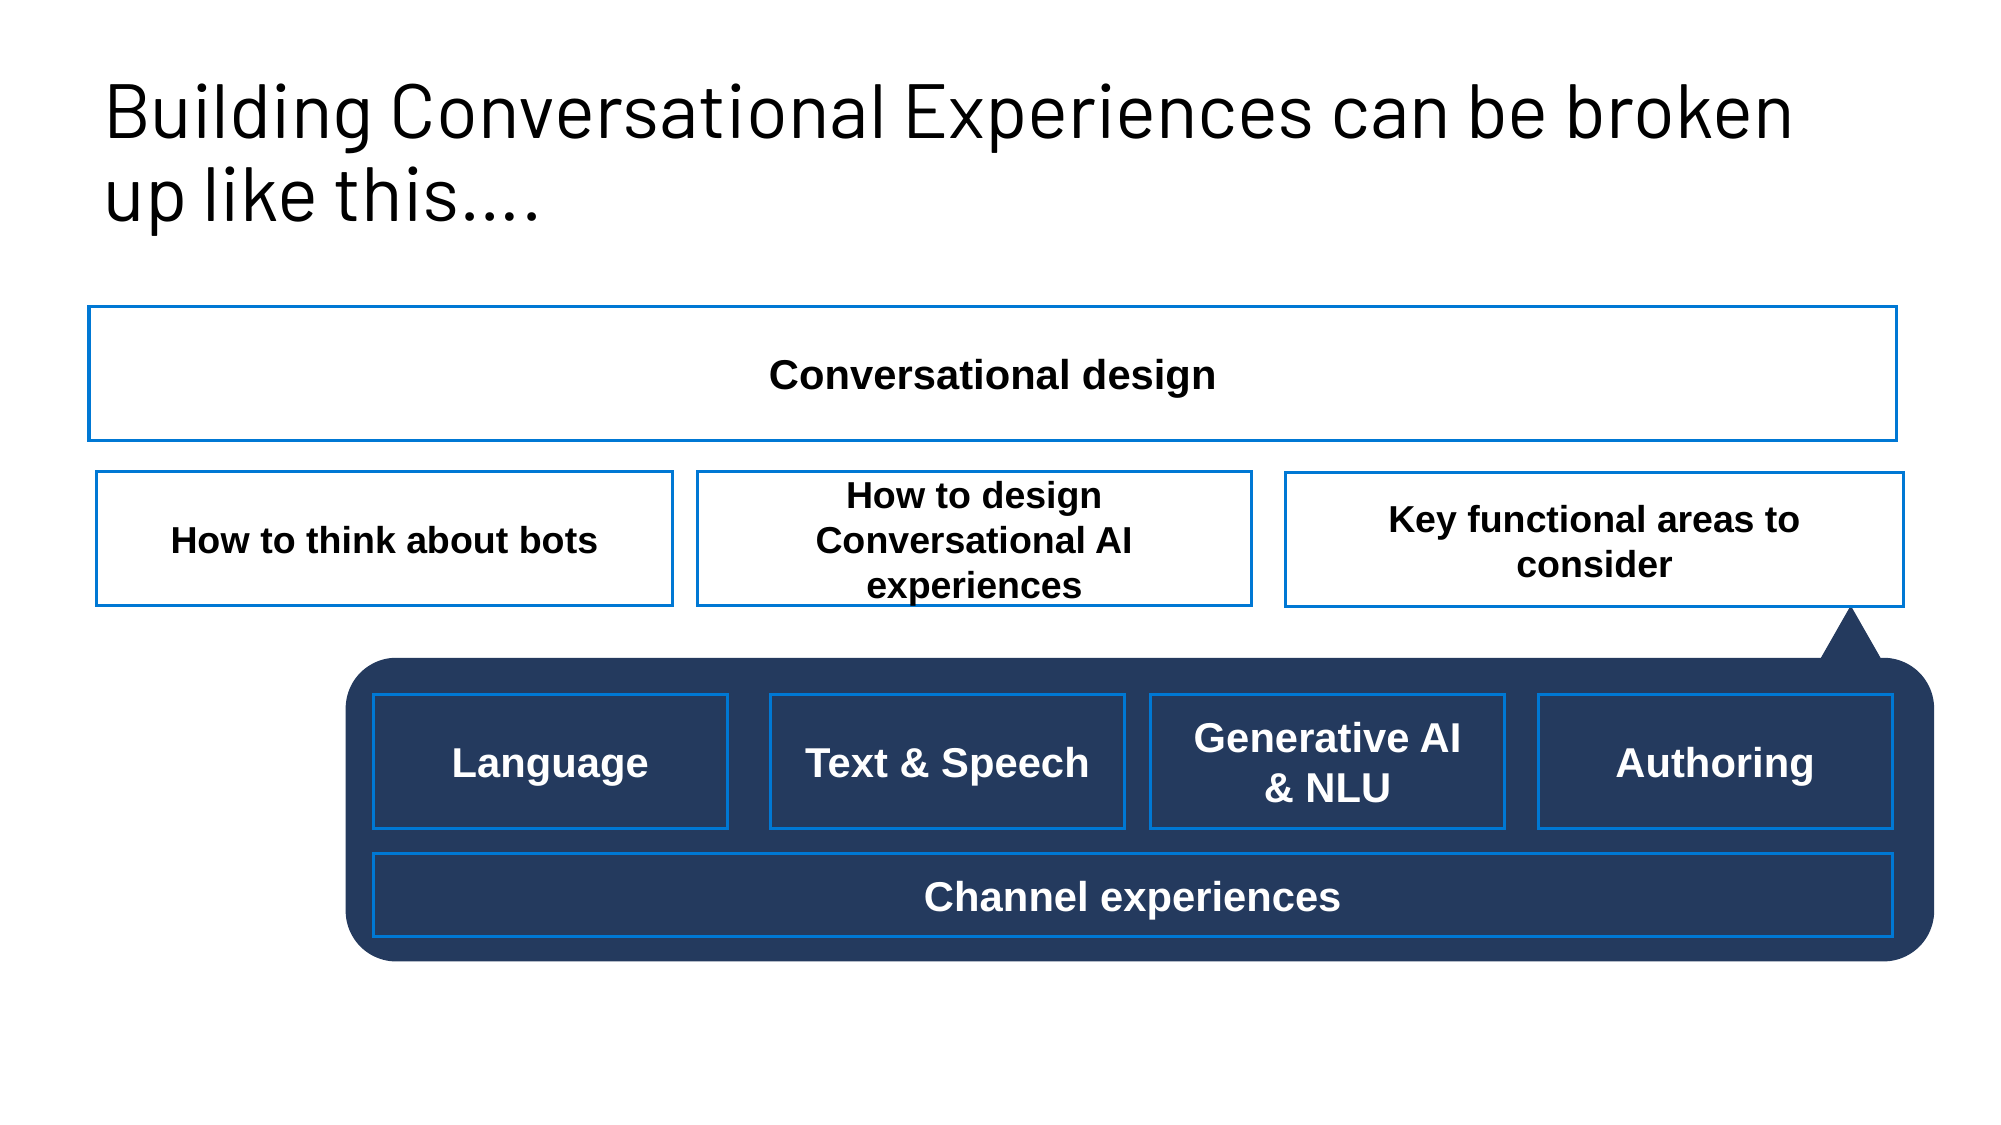

# Building Conversational Experiences can be broken up like this….
Conversational design
How to think about bots
How to design Conversational AI experiences
Key functional areas to consider

Language
Text & Speech
Generative AI & NLU
Authoring
Channel experiences